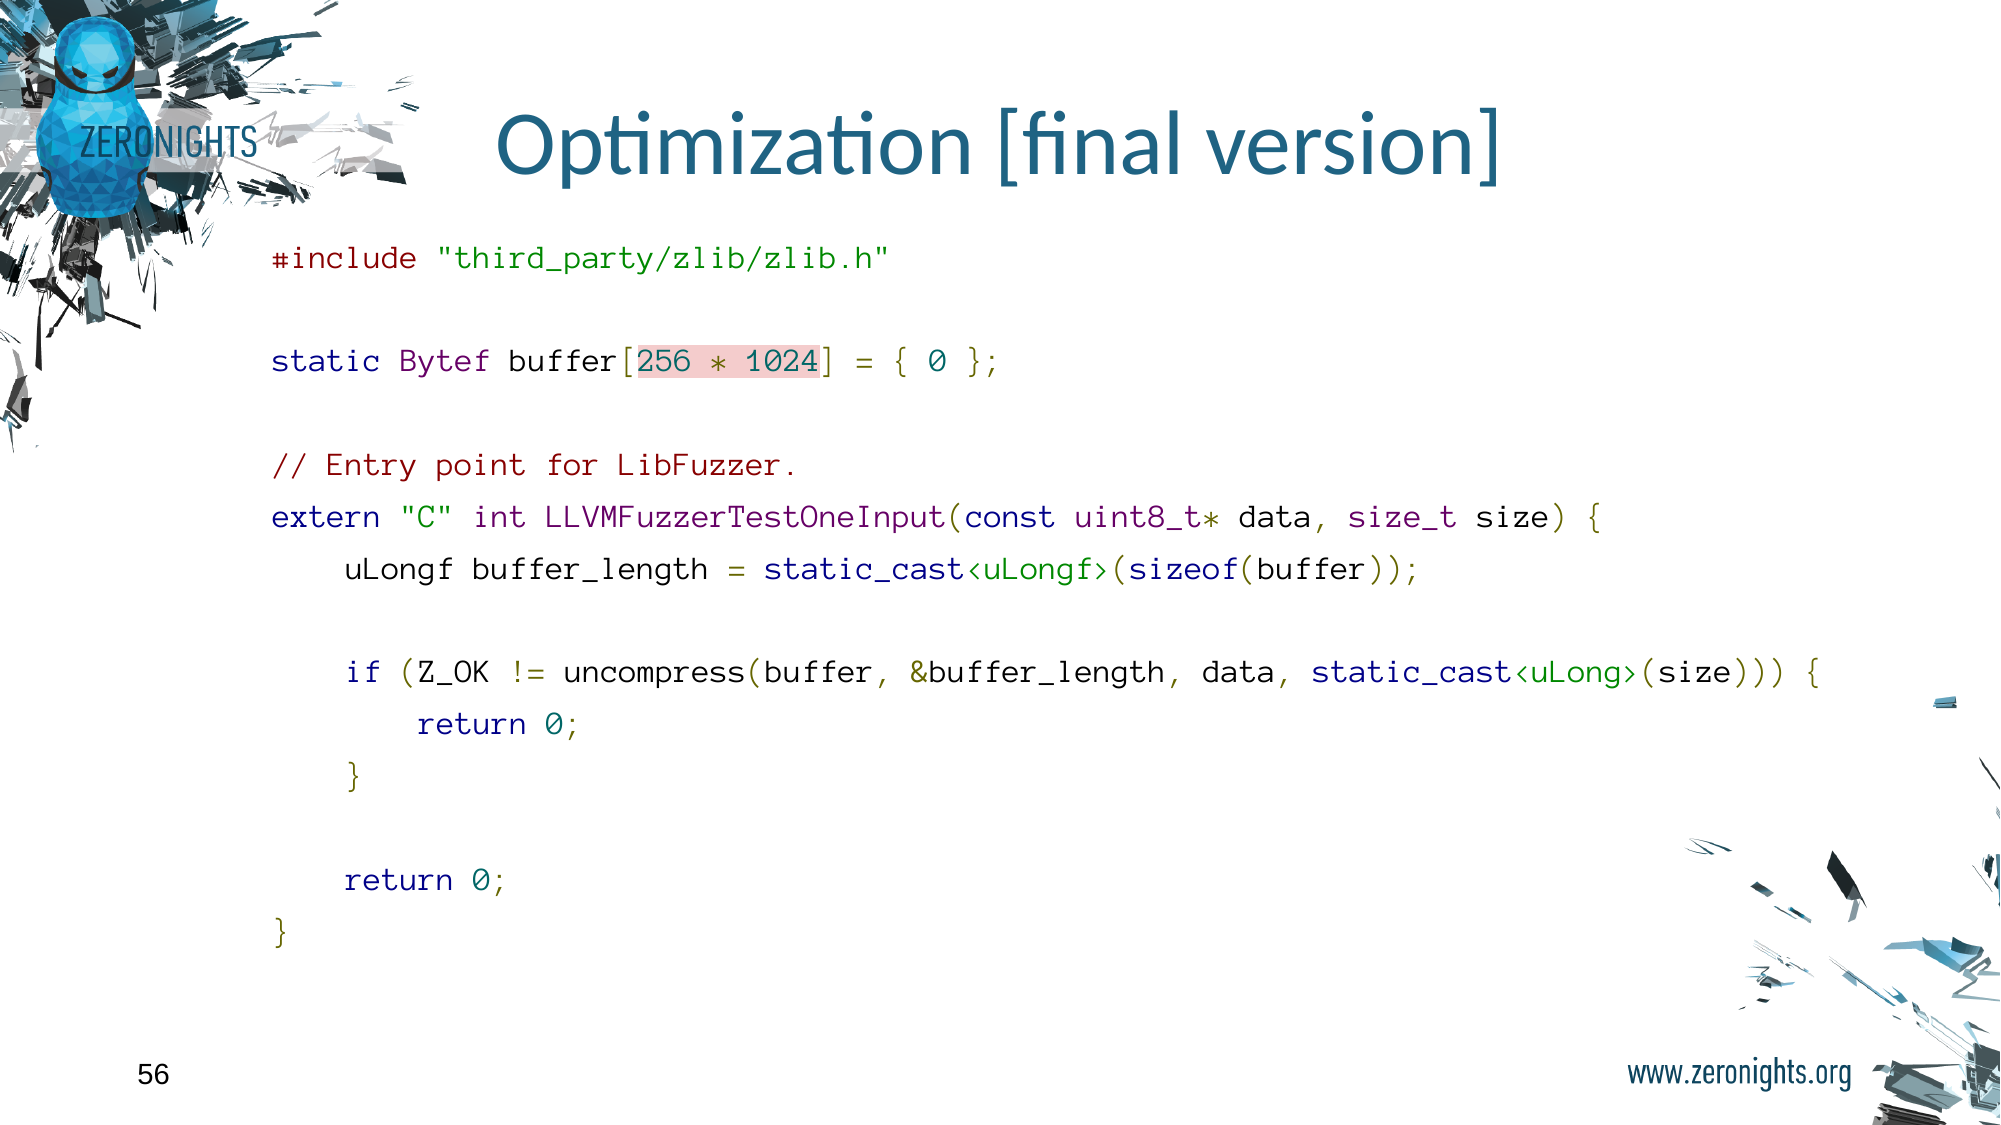

# Optimization [final version]
#include "third_party/zlib/zlib.h"

static Bytef buffer[256 * 1024] = { 0 };

// Entry point for LibFuzzer.
extern "C" int LLVMFuzzerTestOneInput(const uint8_t* data, size_t size) {
    uLongf buffer_length = static_cast<uLongf>(sizeof(buffer));

    if (Z_OK != uncompress(buffer, &buffer_length, data, static_cast<uLong>(size))) {
        return 0;
    }

    return 0;
}

56